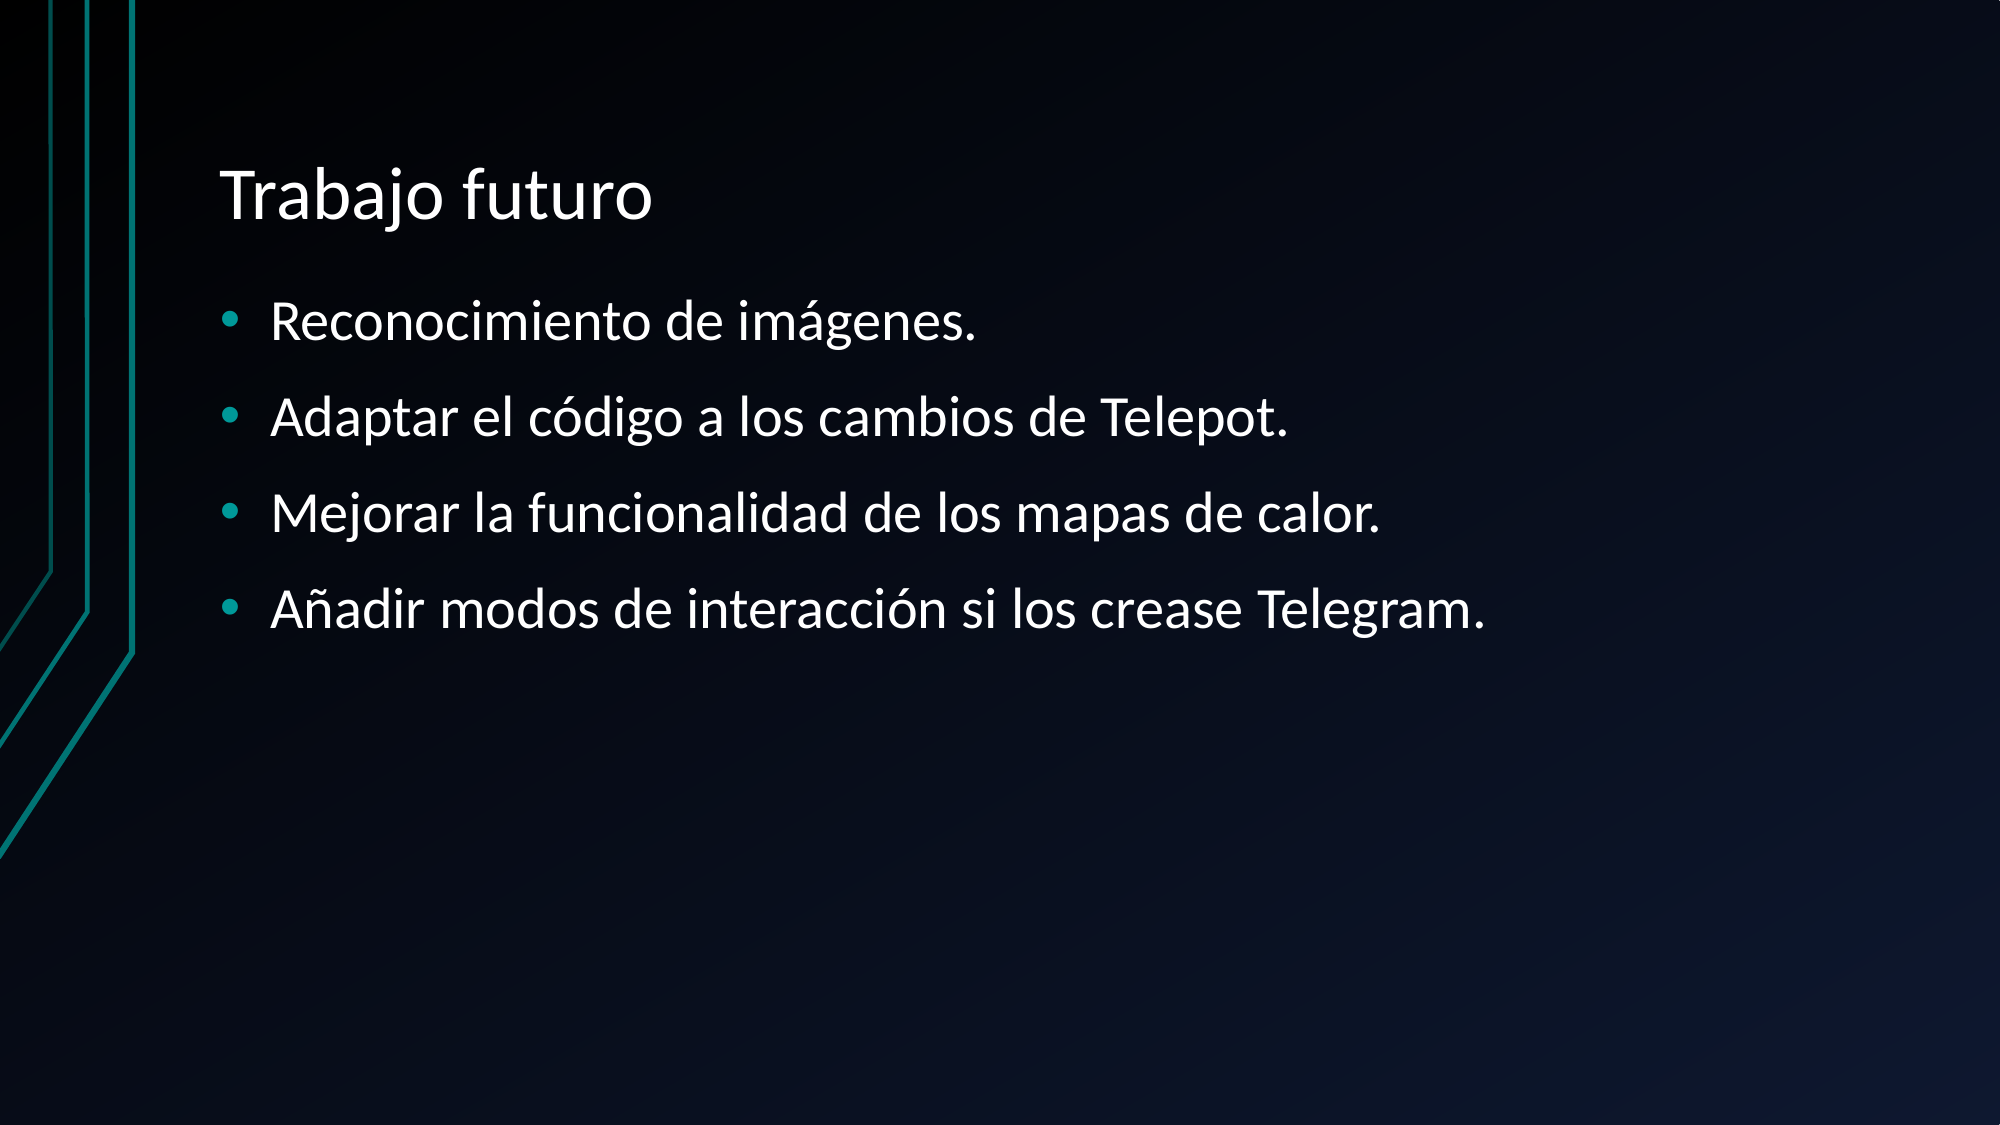

# Trabajo futuro
Reconocimiento de imágenes.
Adaptar el código a los cambios de Telepot.
Mejorar la funcionalidad de los mapas de calor.
Añadir modos de interacción si los crease Telegram.